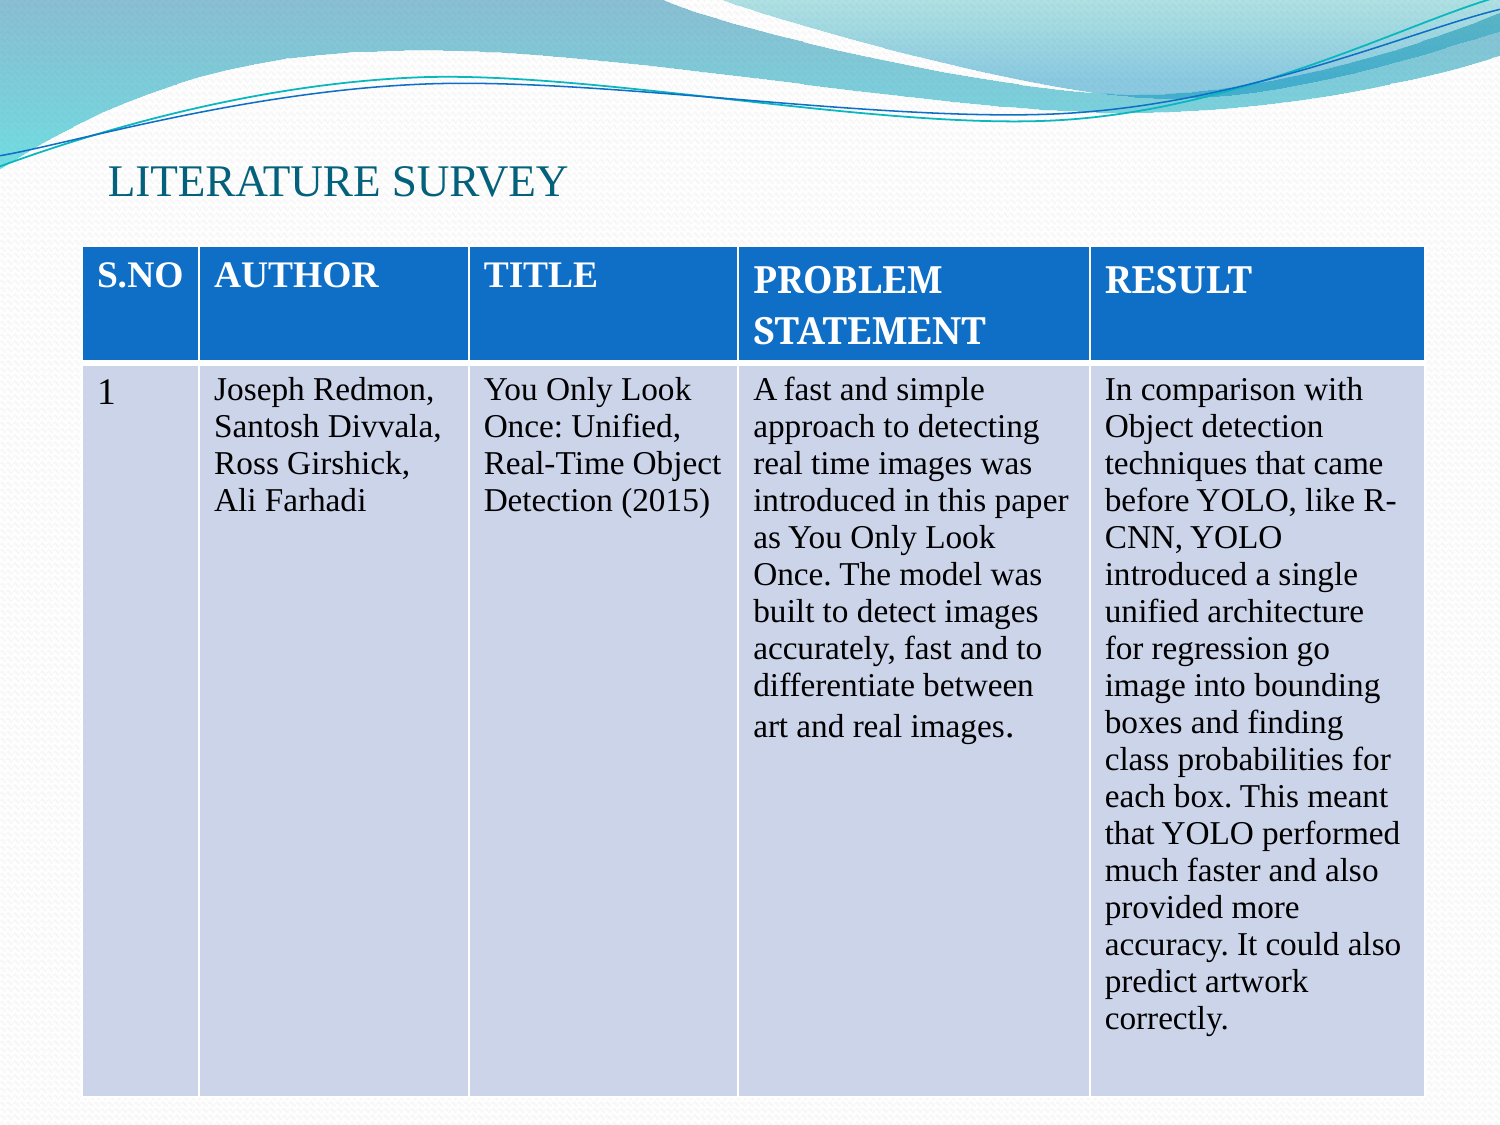

# LITERATURE SURVEY
| S.NO | AUTHOR | TITLE | PROBLEM STATEMENT | RESULT |
| --- | --- | --- | --- | --- |
| 1 | Joseph Redmon, Santosh Divvala, Ross Girshick, Ali Farhadi | You Only Look Once: Unified, Real-Time Object Detection (2015) | A fast and simple approach to detecting real time images was introduced in this paper as You Only Look Once. The model was built to detect images accurately, fast and to differentiate between art and real images. | In comparison with Object detection techniques that came before YOLO, like R-CNN, YOLO introduced a single unified architecture for regression go image into bounding boxes and finding class probabilities for each box. This meant that YOLO performed much faster and also provided more accuracy. It could also predict artwork correctly. |